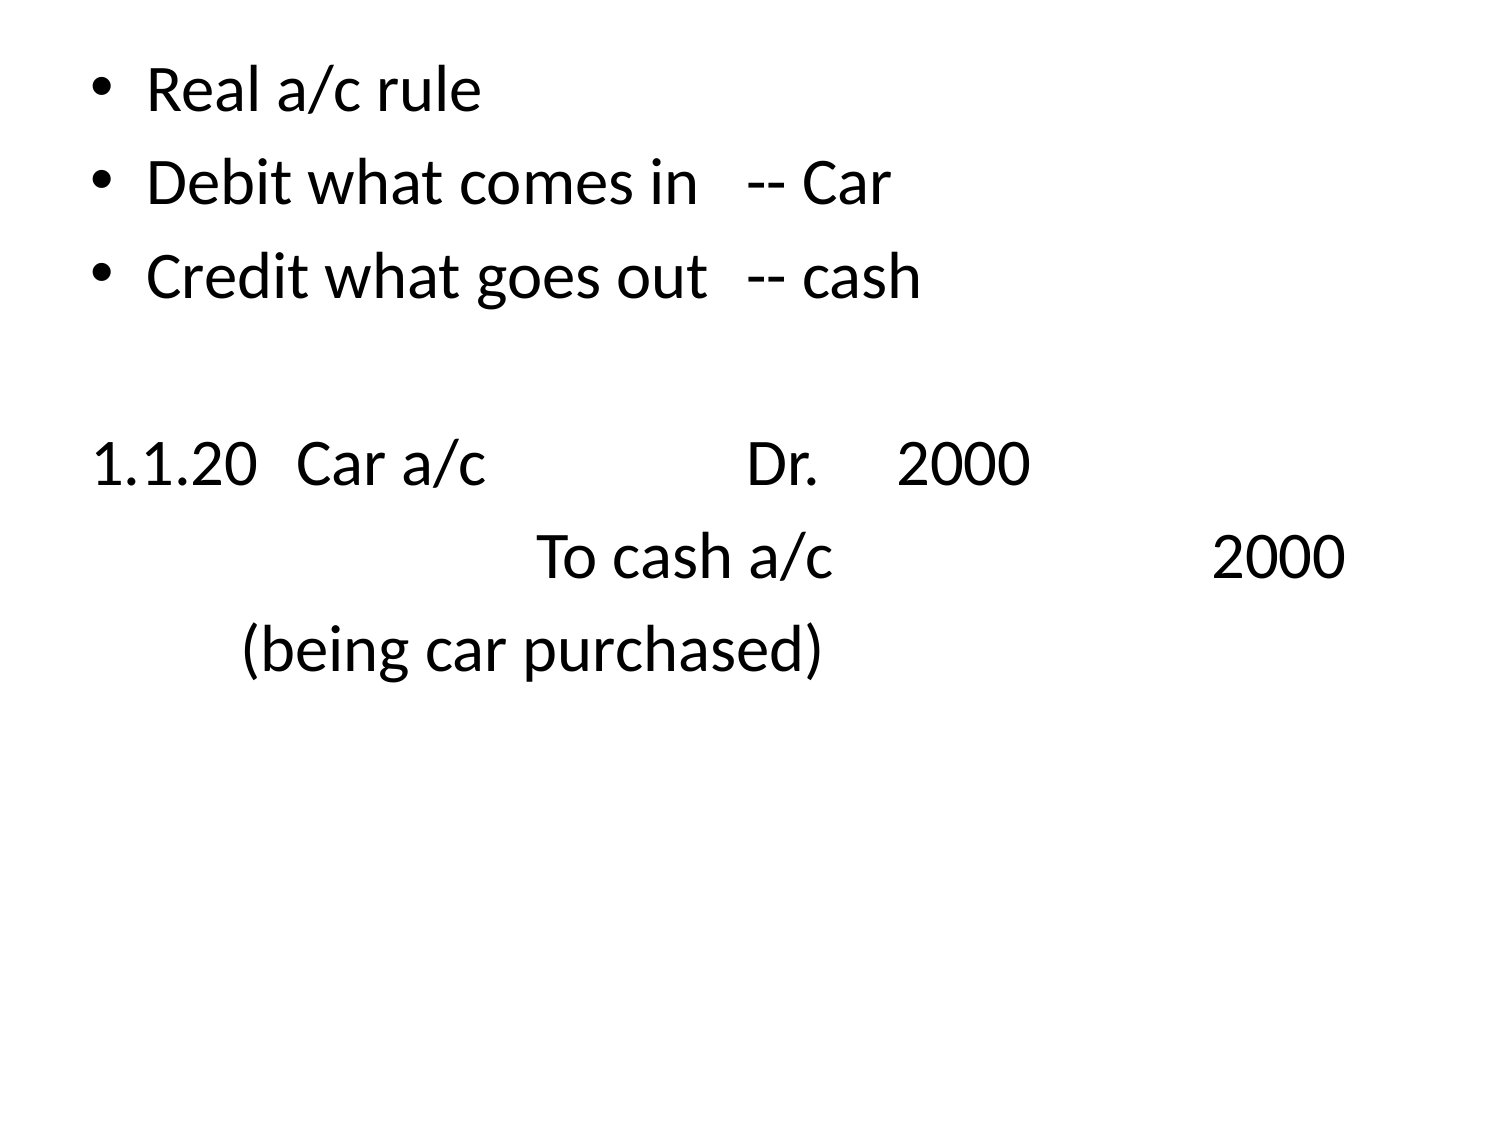

Real a/c rule
Debit what comes in	-- Car
Credit what goes out	-- cash

1.1.20	Car a/c		Dr.	2000
		  	      To cash a/c		           2000
          (being car purchased)